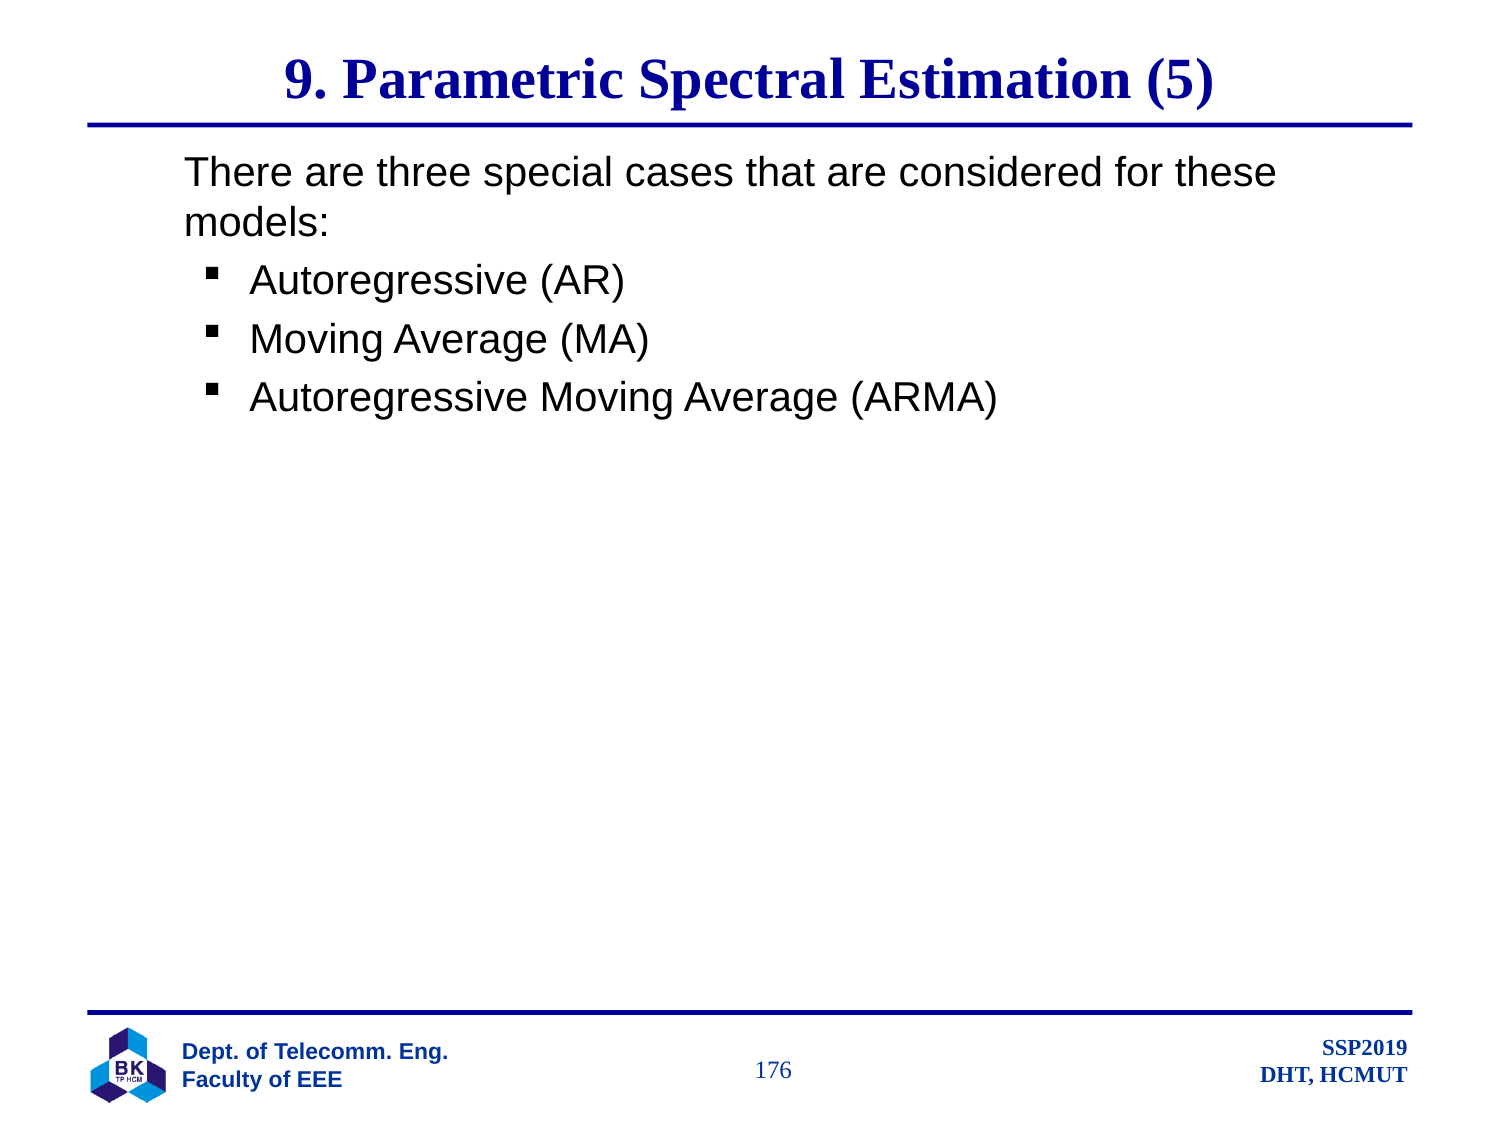

# 9. Parametric Spectral Estimation (5)
	There are three special cases that are considered for these models:
Autoregressive (AR)
Moving Average (MA)
Autoregressive Moving Average (ARMA)

		  176